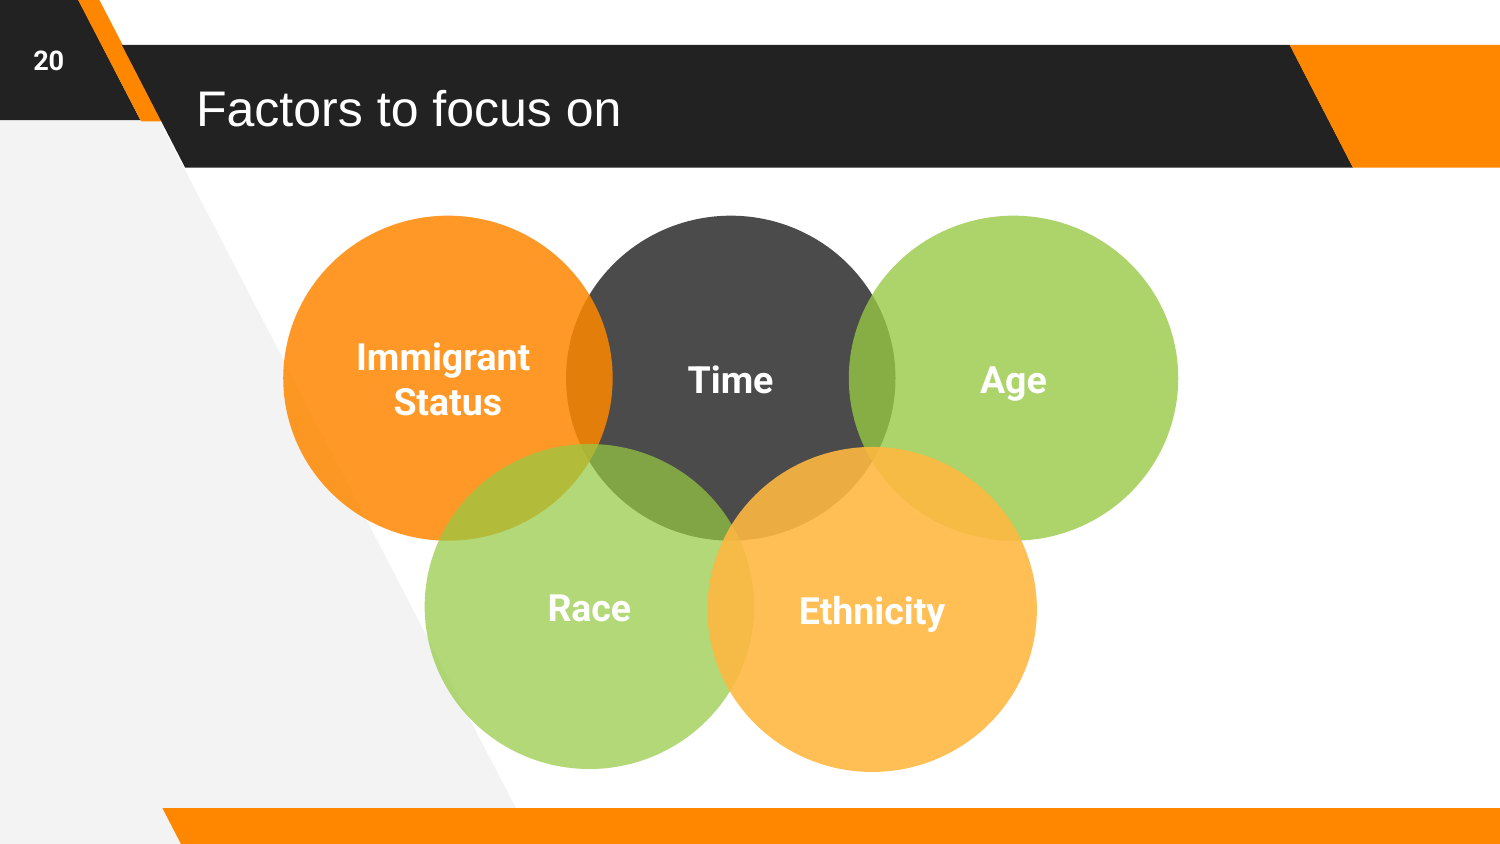

20
# Factors to focus on
Immigrant
Status
Time
Age
Race
Ethnicity